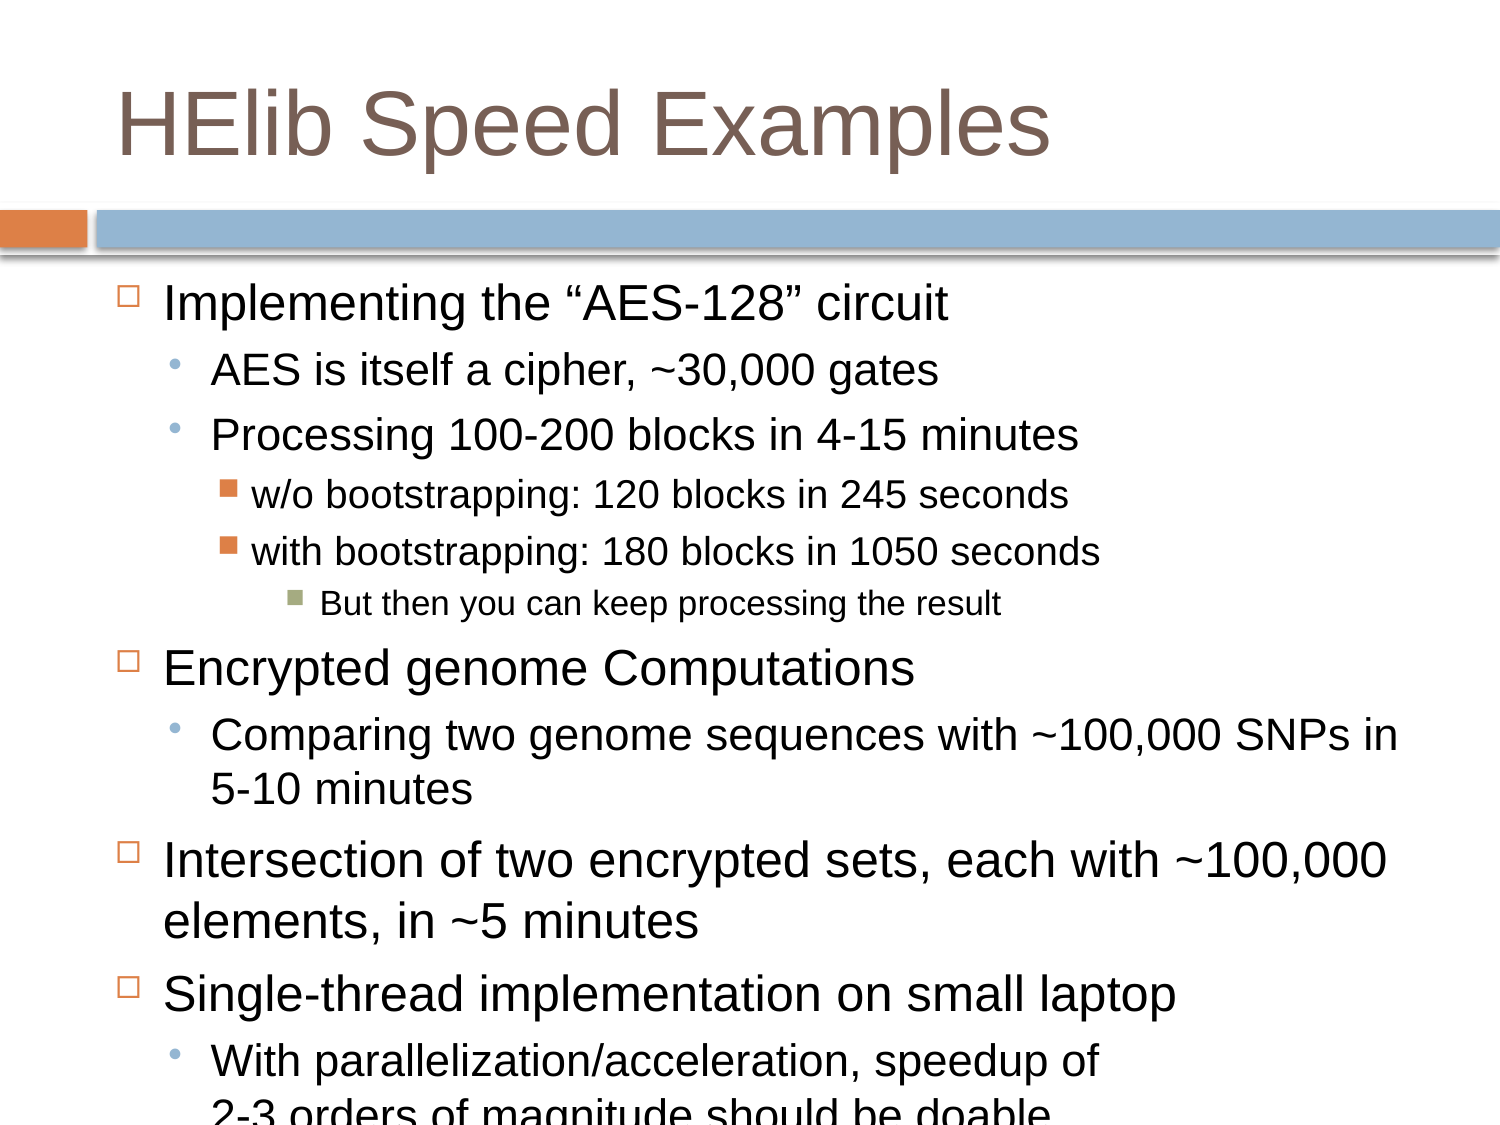

# HElib Speed Examples
Implementing the “AES-128” circuit
AES is itself a cipher, ~30,000 gates
Processing 100-200 blocks in 4-15 minutes
w/o bootstrapping: 120 blocks in 245 seconds
with bootstrapping: 180 blocks in 1050 seconds
But then you can keep processing the result
Encrypted genome Computations
Comparing two genome sequences with ~100,000 SNPs in 5-10 minutes
Intersection of two encrypted sets, each with ~100,000 elements, in ~5 minutes
Single-thread implementation on small laptop
With parallelization/acceleration, speedup of
2-3 orders of magnitude should be doable